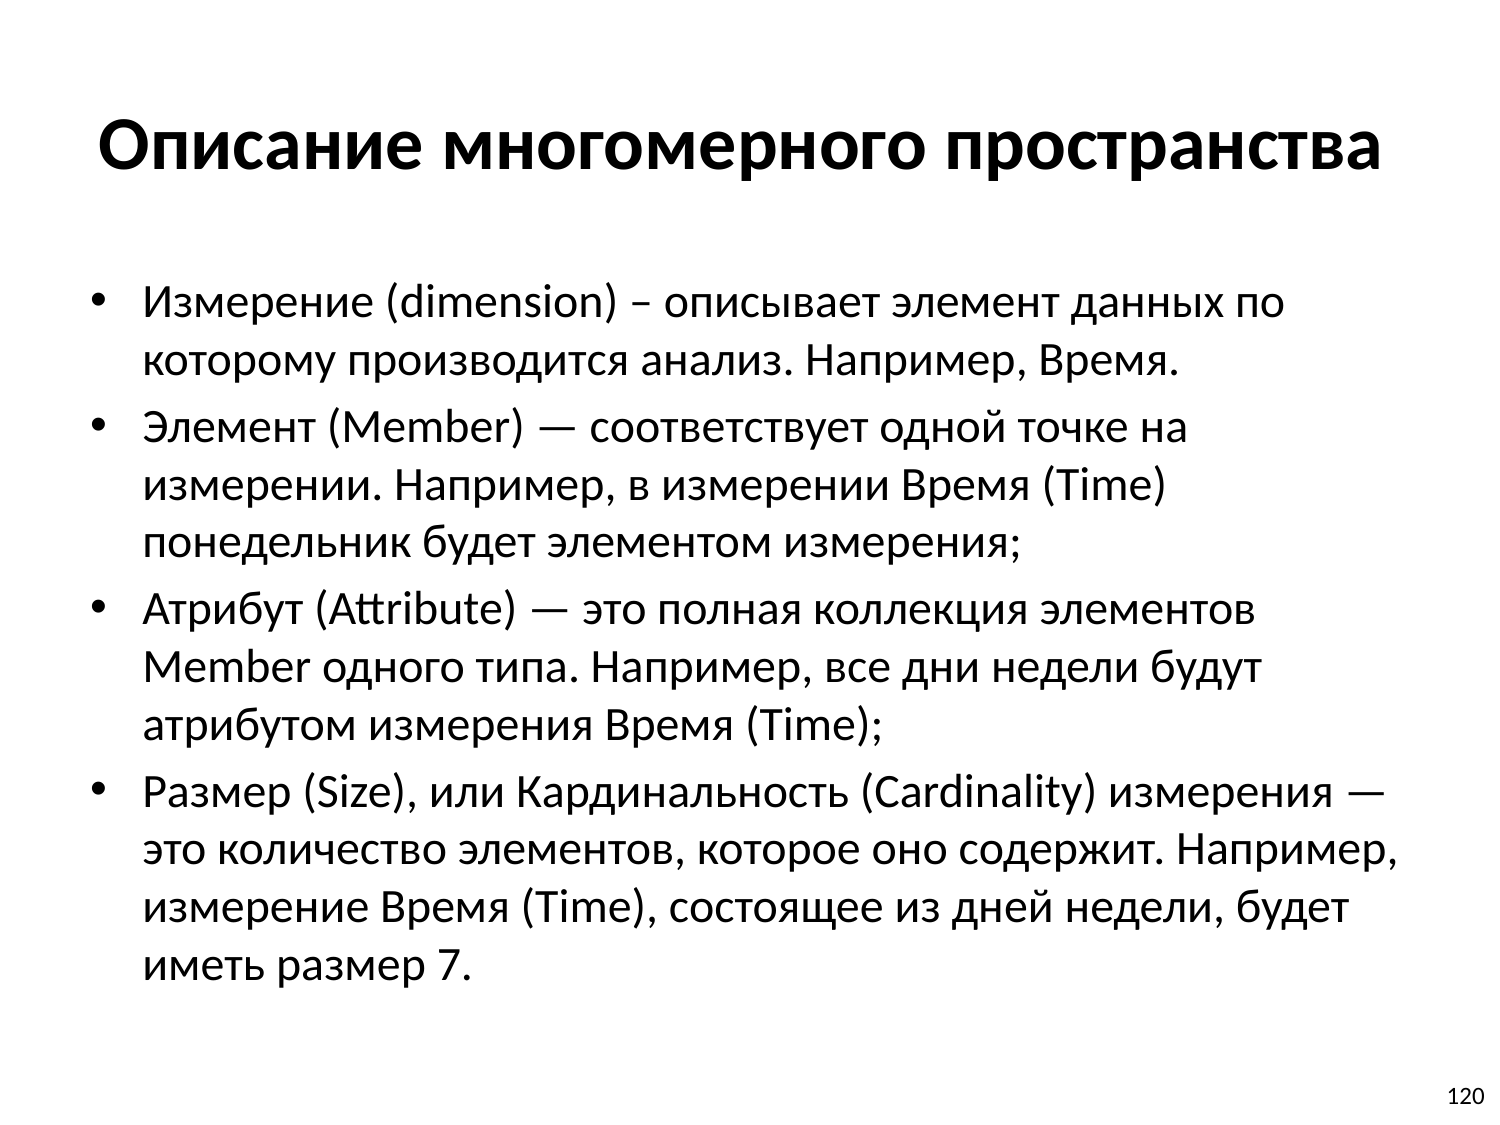

# Описание многомерного пространства
Измерение (dimension) – описывает элемент данных по которому производится анализ. Например, Время.
Элемент (Member) — соответствует одной точке на измерении. Например, в измерении Время (Time) понедельник будет элементом измерения;
Атрибут (Attribute) — это полная коллекция элементов Member одного типа. Например, все дни недели будут атрибутом измерения Время (Time);
Размер (Size), или Кардинальность (Cardinality) измерения — это количество элементов, которое оно содержит. Например, измерение Время (Time), состоящее из дней недели, будет иметь размер 7.
120